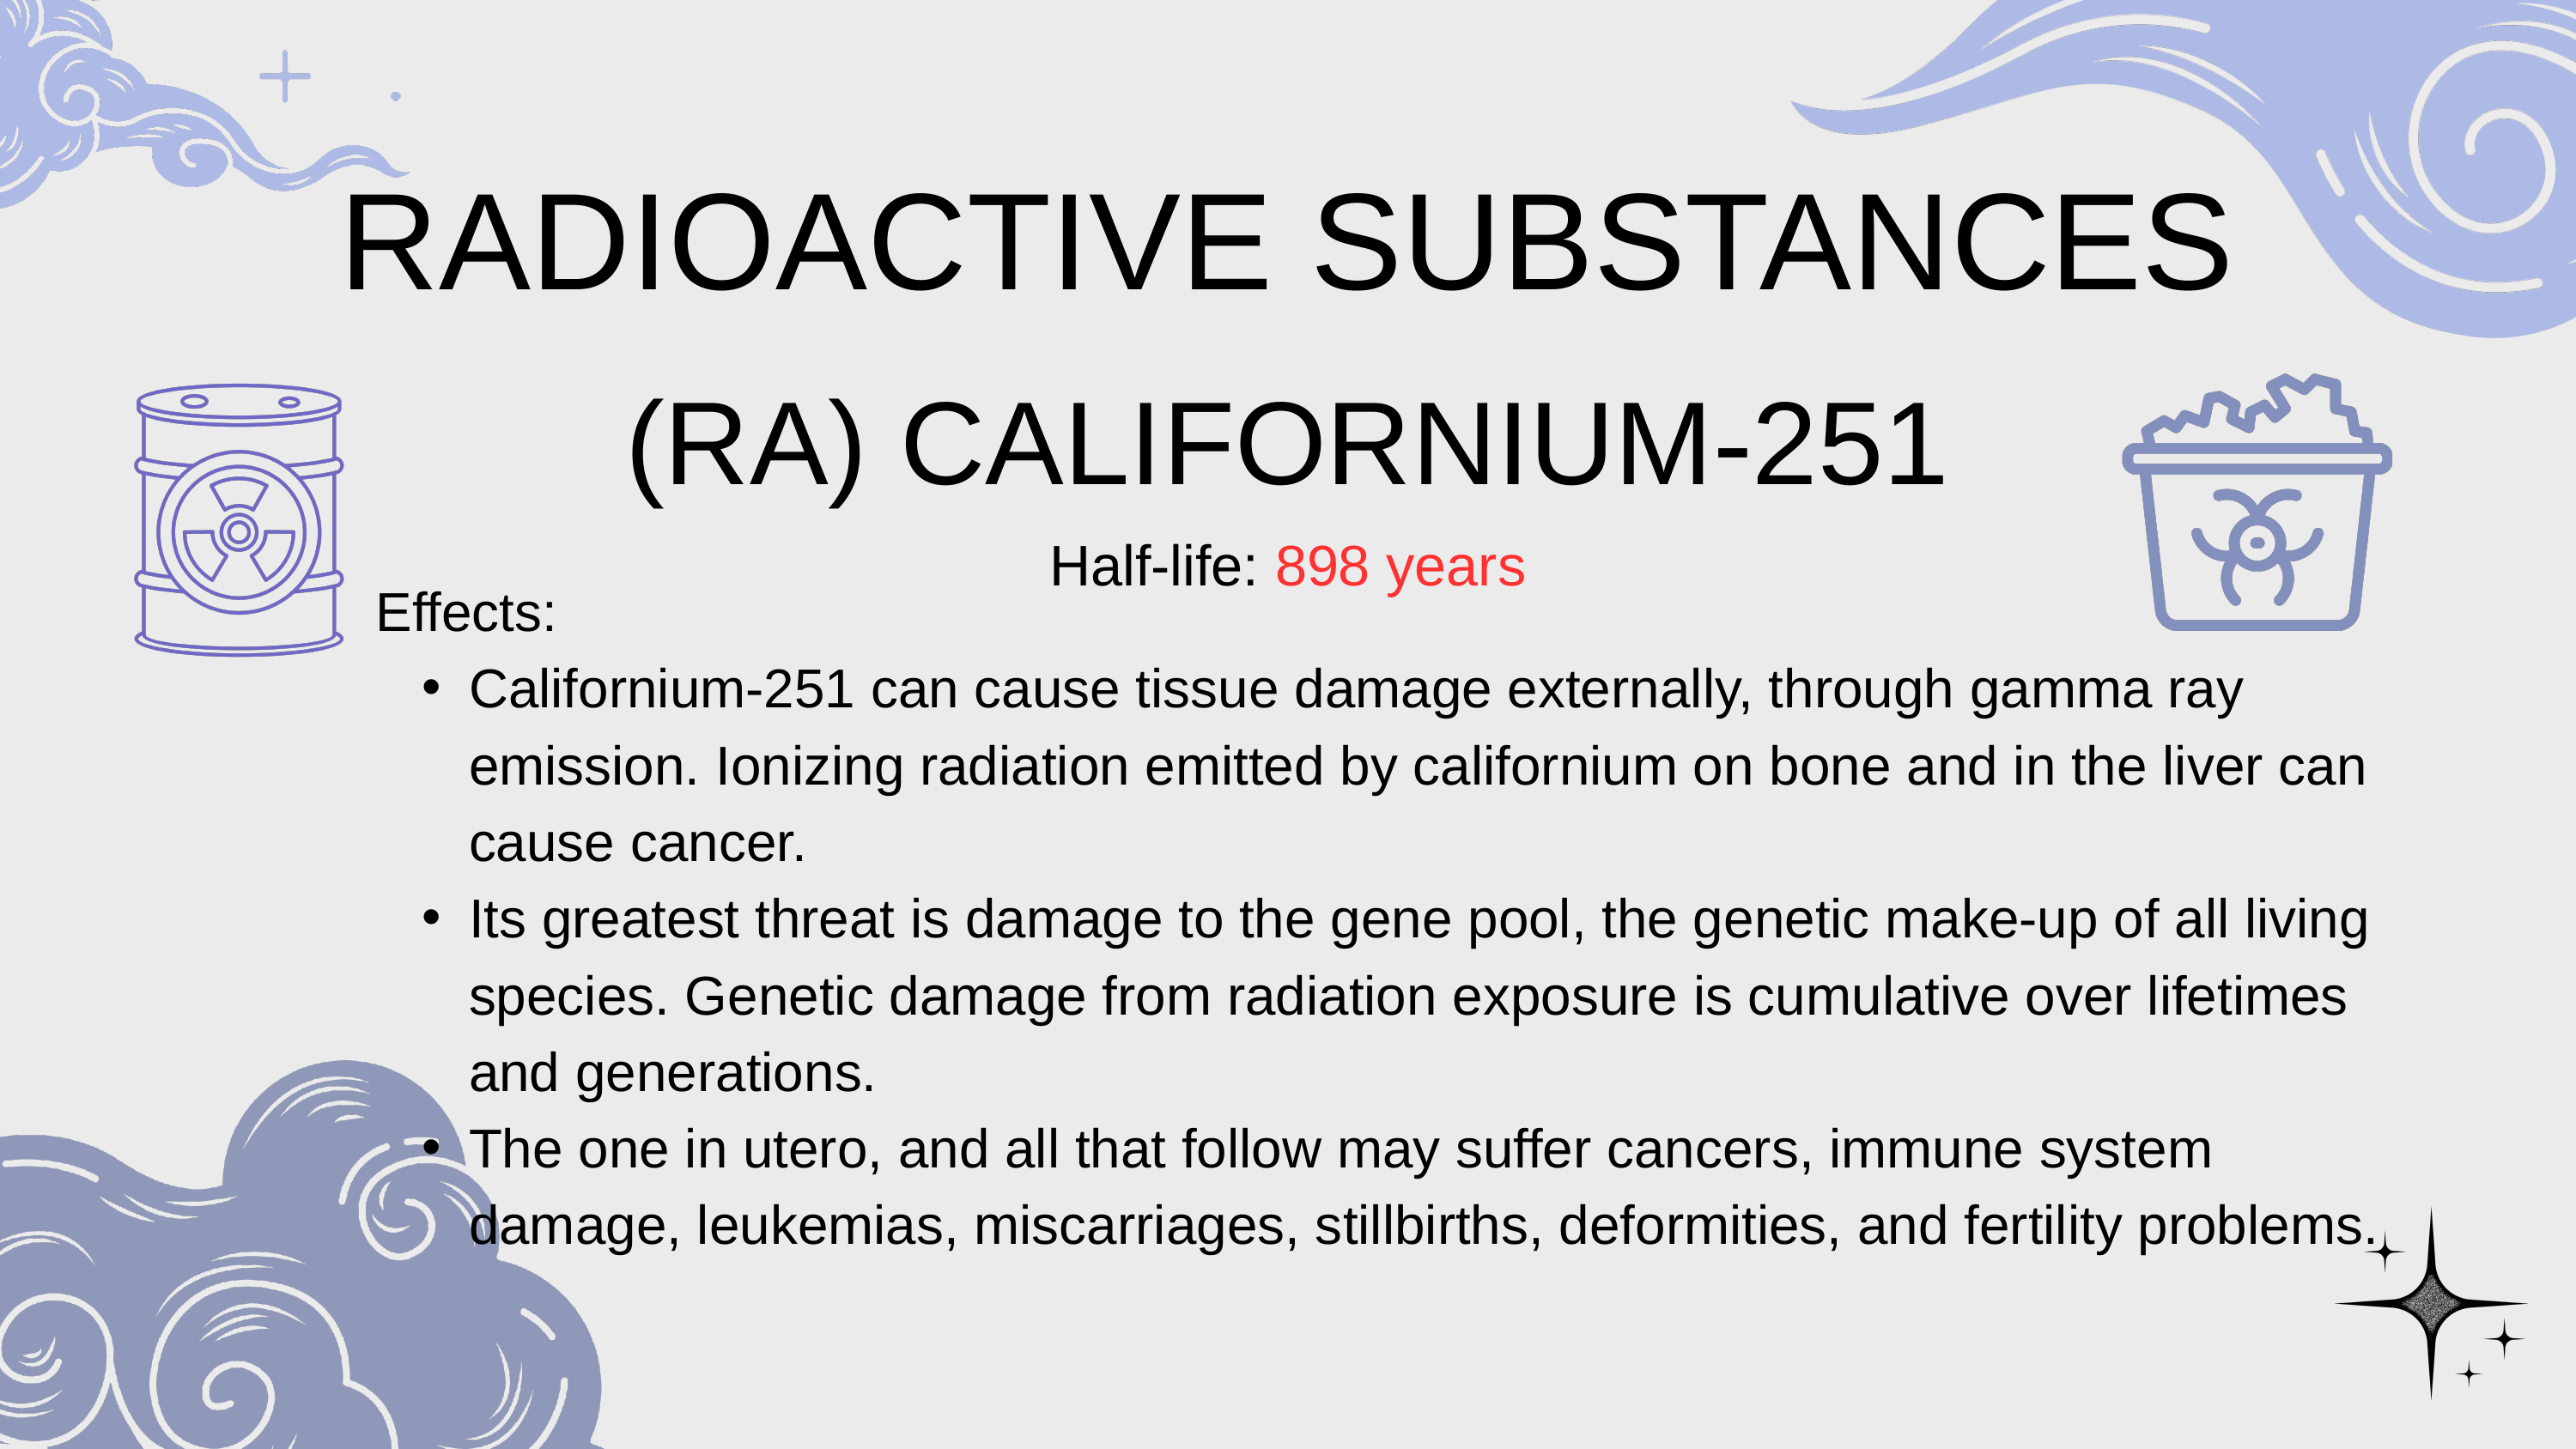

RADIOACTIVE SUBSTANCES
(RA) CALIFORNIUM-251

Half-life: 898 years
Effects:
Californium-251 can cause tissue damage externally, through gamma ray emission. Ionizing radiation emitted by californium on bone and in the liver can cause cancer.
Its greatest threat is damage to the gene pool, the genetic make-up of all living species. Genetic damage from radiation exposure is cumulative over lifetimes and generations.
The one in utero, and all that follow may suffer cancers, immune system damage, leukemias, miscarriages, stillbirths, deformities, and fertility problems.